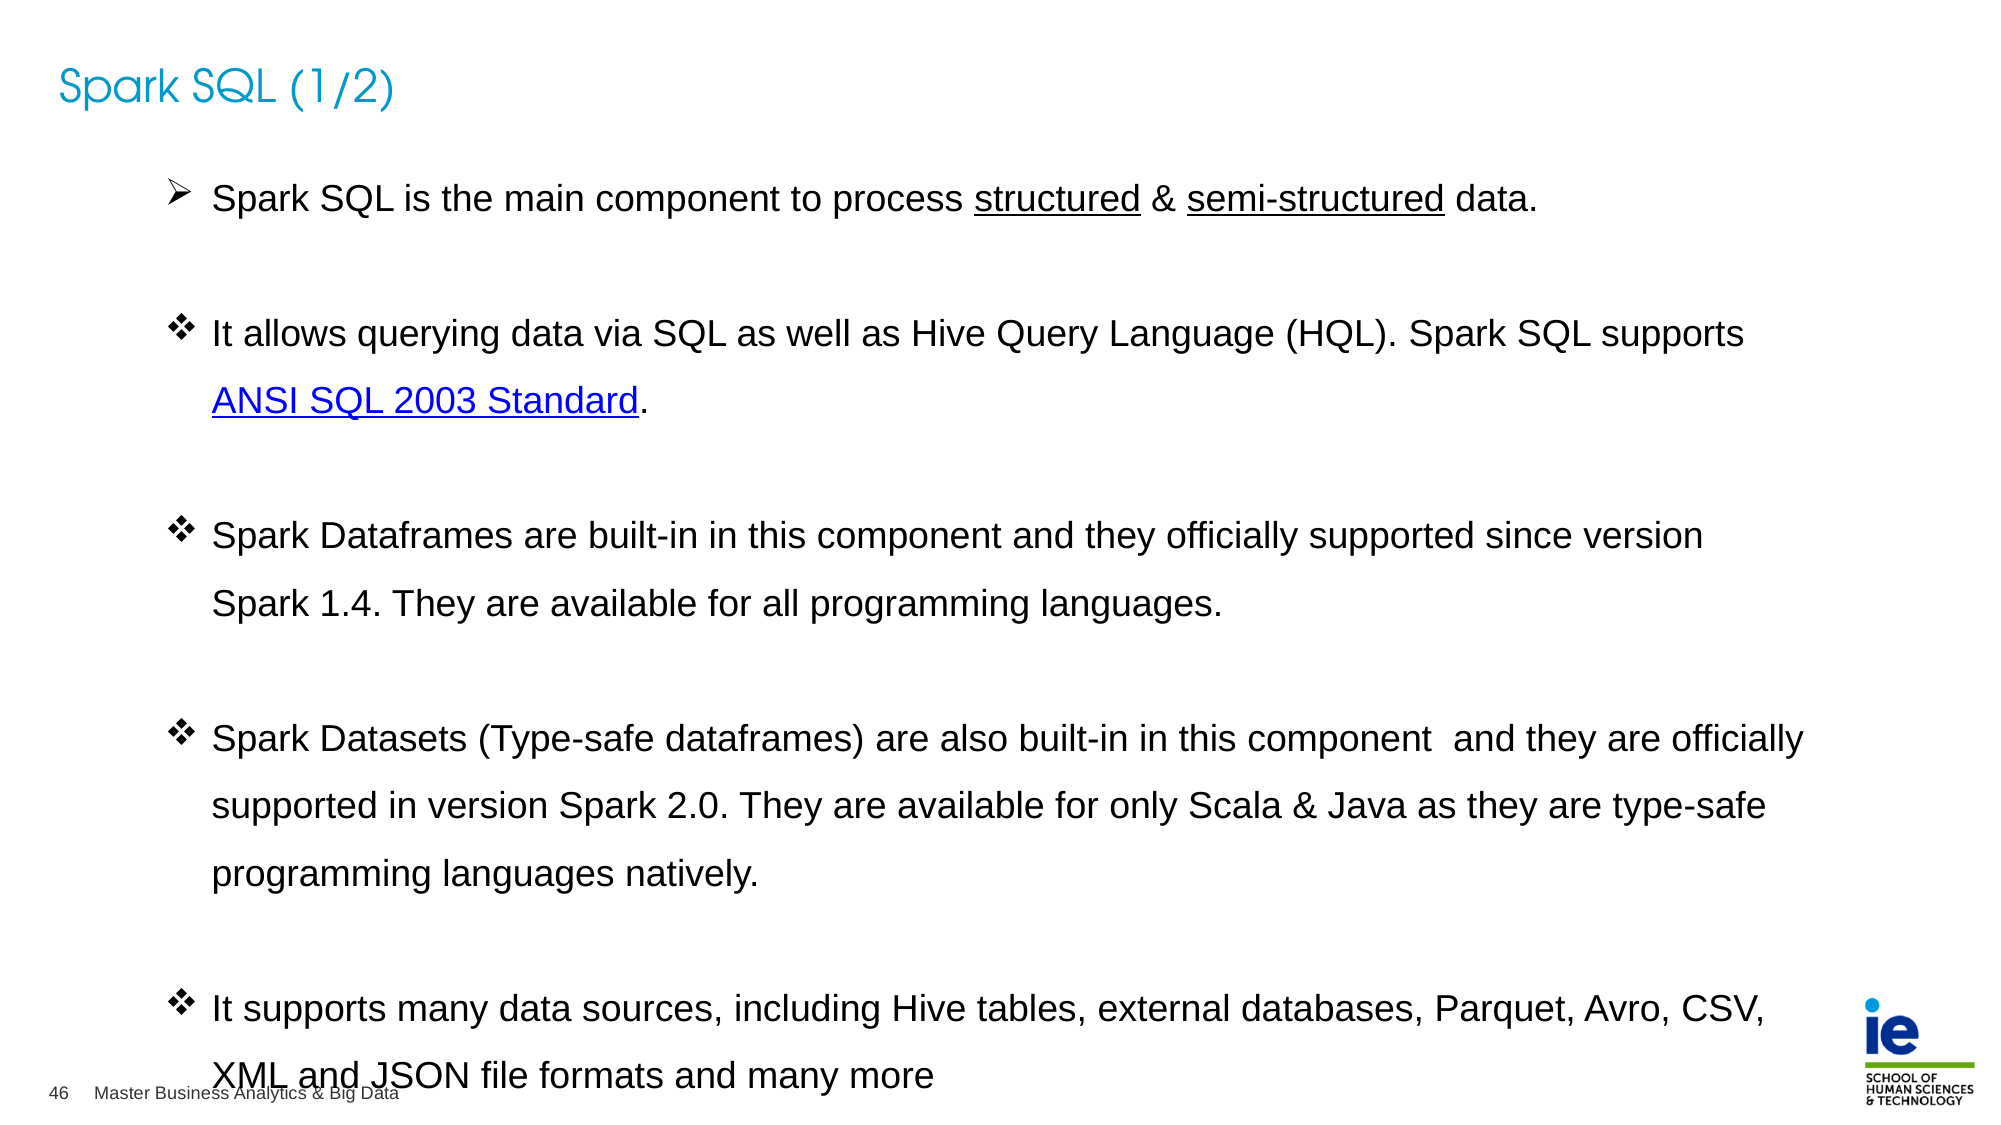

Spark SQL (1/2)
Spark SQL is the main component to process structured & semi-structured data.

It allows querying data via SQL as well as Hive Query Language (HQL). Spark SQL supports ANSI SQL 2003 Standard.

Spark Dataframes are built-in in this component and they officially supported since version Spark 1.4. They are available for all programming languages.

Spark Datasets (Type-safe dataframes) are also built-in in this component  and they are officially supported in version Spark 2.0. They are available for only Scala & Java as they are type-safe programming languages natively.

It supports many data sources, including Hive tables, external databases, Parquet, Avro, CSV, XML and JSON file formats and many more